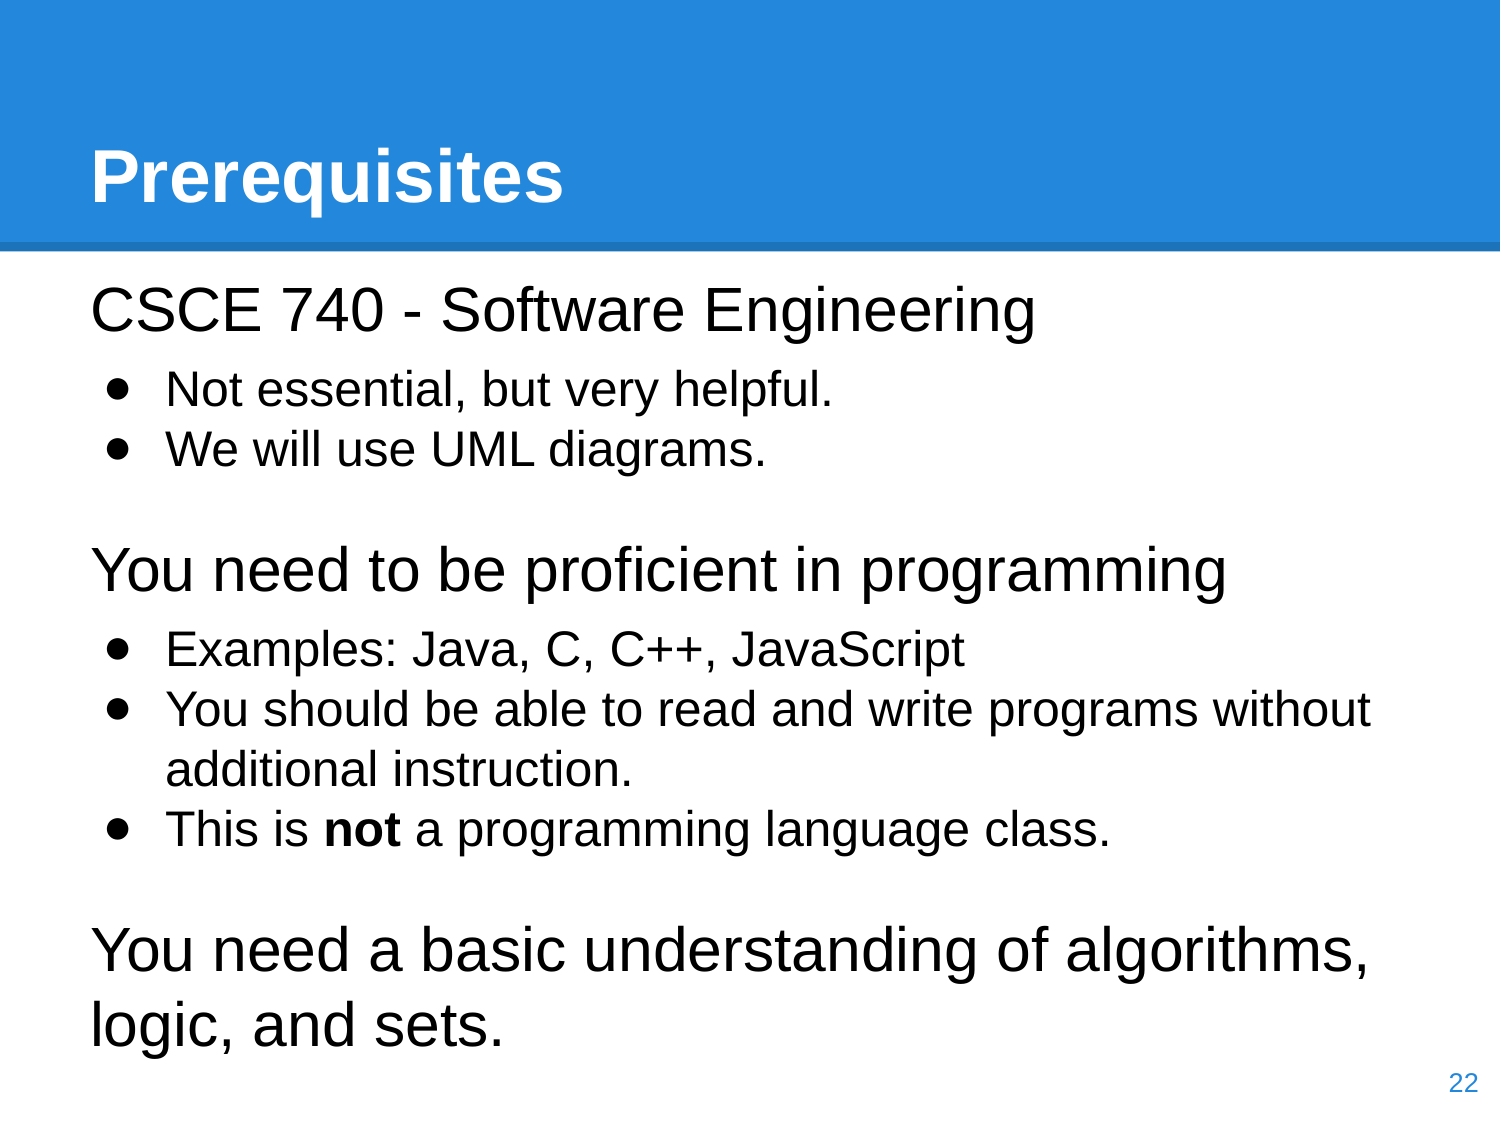

# Prerequisites
CSCE 740 - Software Engineering
Not essential, but very helpful.
We will use UML diagrams.

You need to be proficient in programming
Examples: Java, C, C++, JavaScript
You should be able to read and write programs without additional instruction.
This is not a programming language class.

You need a basic understanding of algorithms, logic, and sets.

22